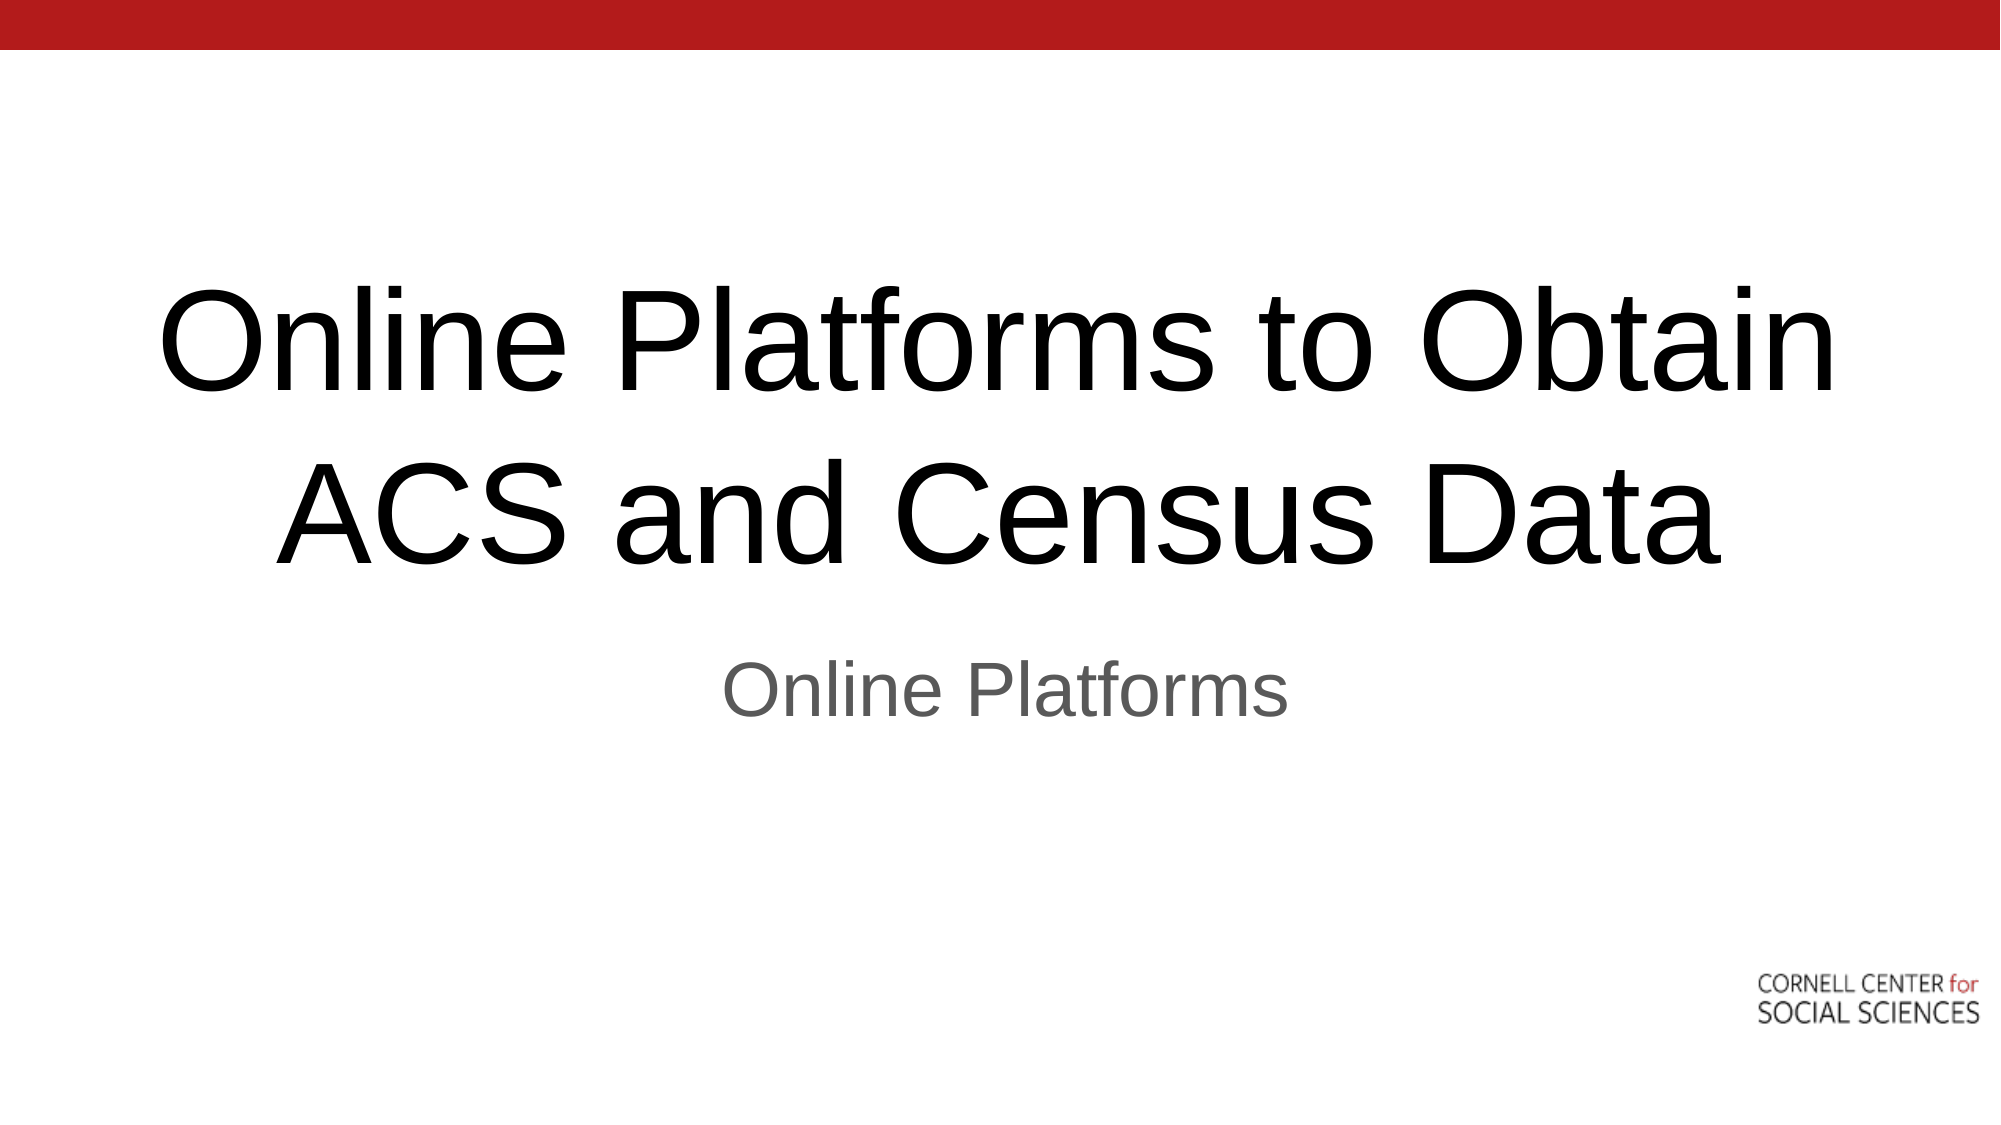

# Online Platforms to Obtain ACS and Census Data
Online Platforms